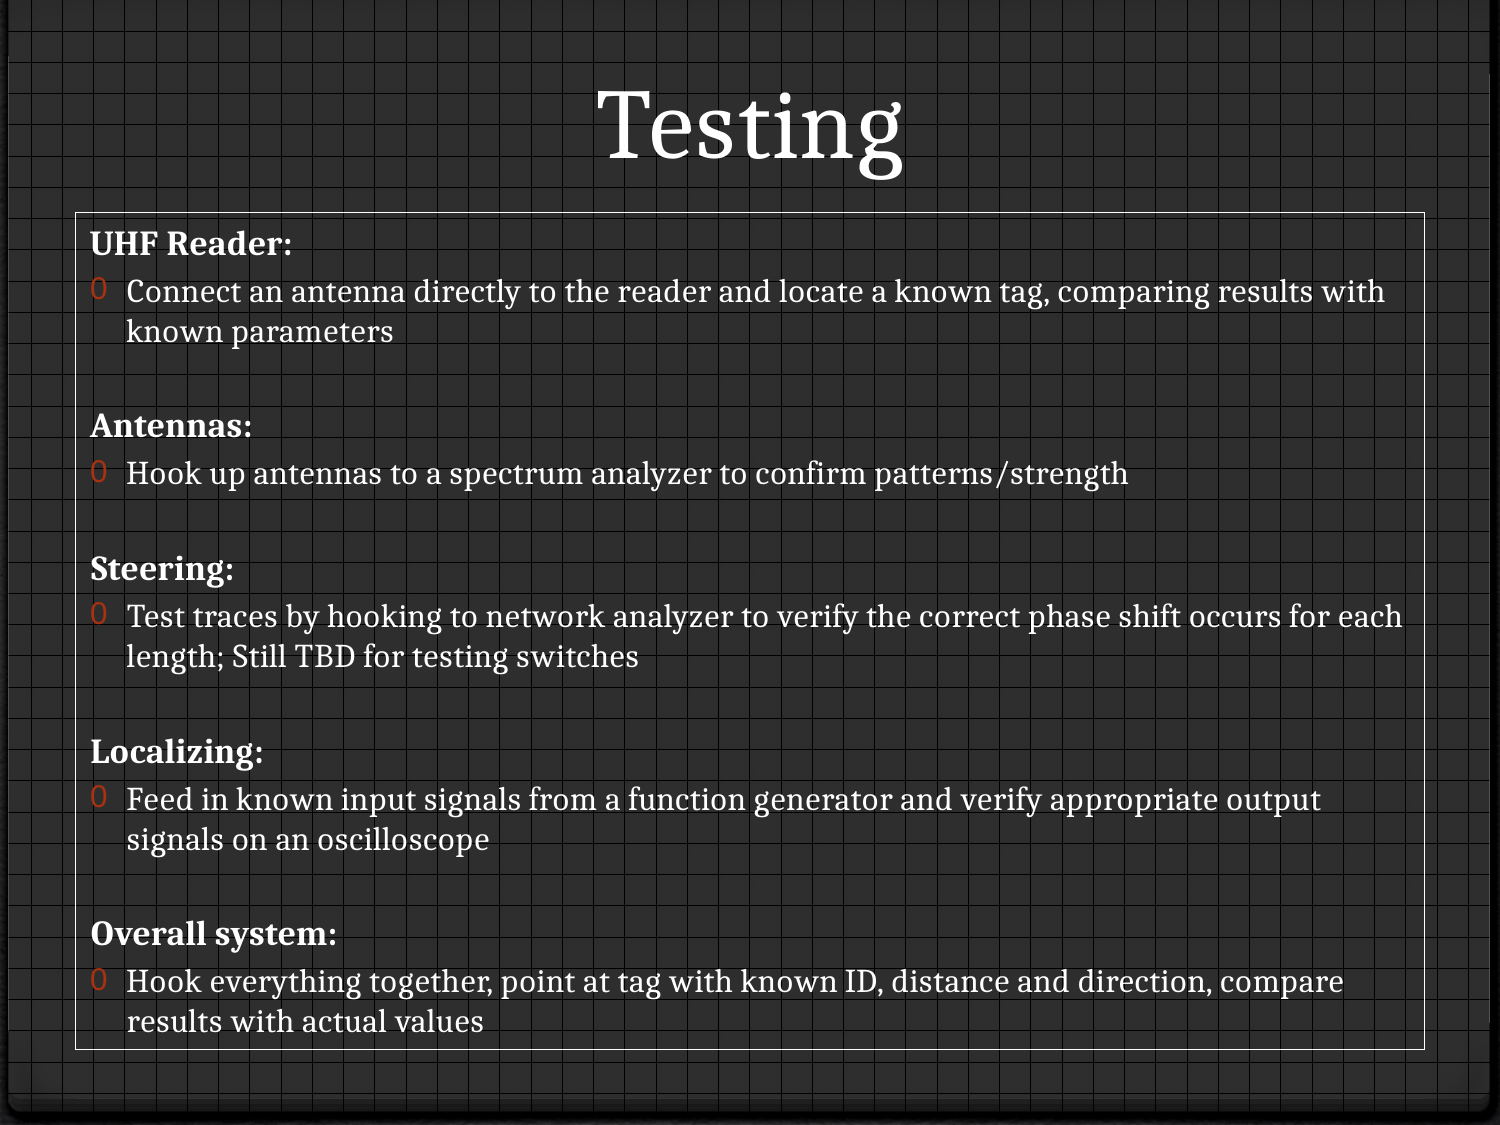

# Testing
UHF Reader:
Connect an antenna directly to the reader and locate a known tag, comparing results with known parameters

Antennas:
Hook up antennas to a spectrum analyzer to confirm patterns/strength

Steering:
Test traces by hooking to network analyzer to verify the correct phase shift occurs for each length; Still TBD for testing switches

Localizing:
Feed in known input signals from a function generator and verify appropriate output signals on an oscilloscope

Overall system:
Hook everything together, point at tag with known ID, distance and direction, compare results with actual values